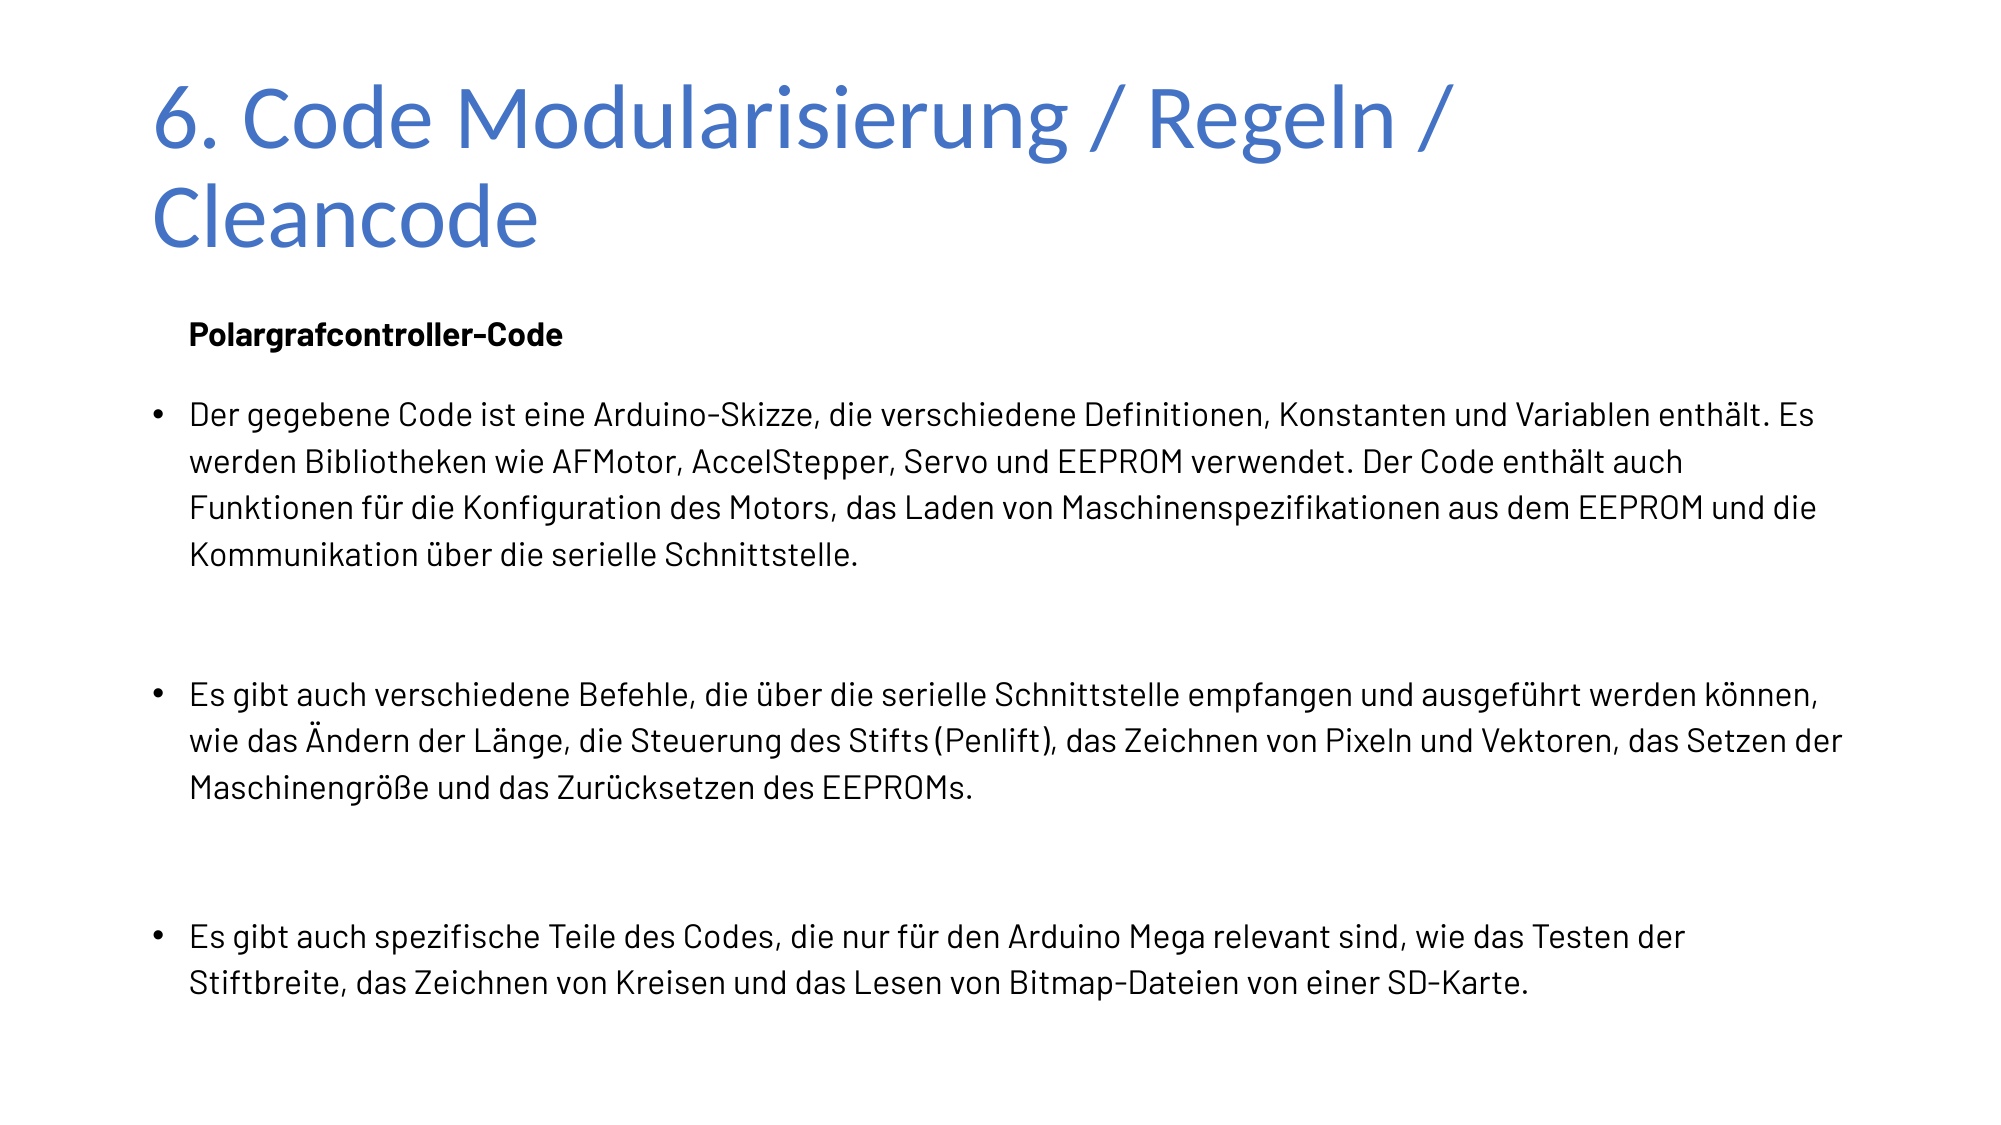

# 6. Code Modularisierung / Regeln / Cleancode
Polargrafcontroller-Code
Der gegebene Code ist eine Arduino-Skizze, die verschiedene Definitionen, Konstanten und Variablen enthält. Es werden Bibliotheken wie AFMotor, AccelStepper, Servo und EEPROM verwendet. Der Code enthält auch Funktionen für die Konfiguration des Motors, das Laden von Maschinenspezifikationen aus dem EEPROM und die Kommunikation über die serielle Schnittstelle.

Es gibt auch verschiedene Befehle, die über die serielle Schnittstelle empfangen und ausgeführt werden können, wie das Ändern der Länge, die Steuerung des Stifts (Penlift), das Zeichnen von Pixeln und Vektoren, das Setzen der Maschinengröße und das Zurücksetzen des EEPROMs.

Es gibt auch spezifische Teile des Codes, die nur für den Arduino Mega relevant sind, wie das Testen der Stiftbreite, das Zeichnen von Kreisen und das Lesen von Bitmap-Dateien von einer SD-Karte.